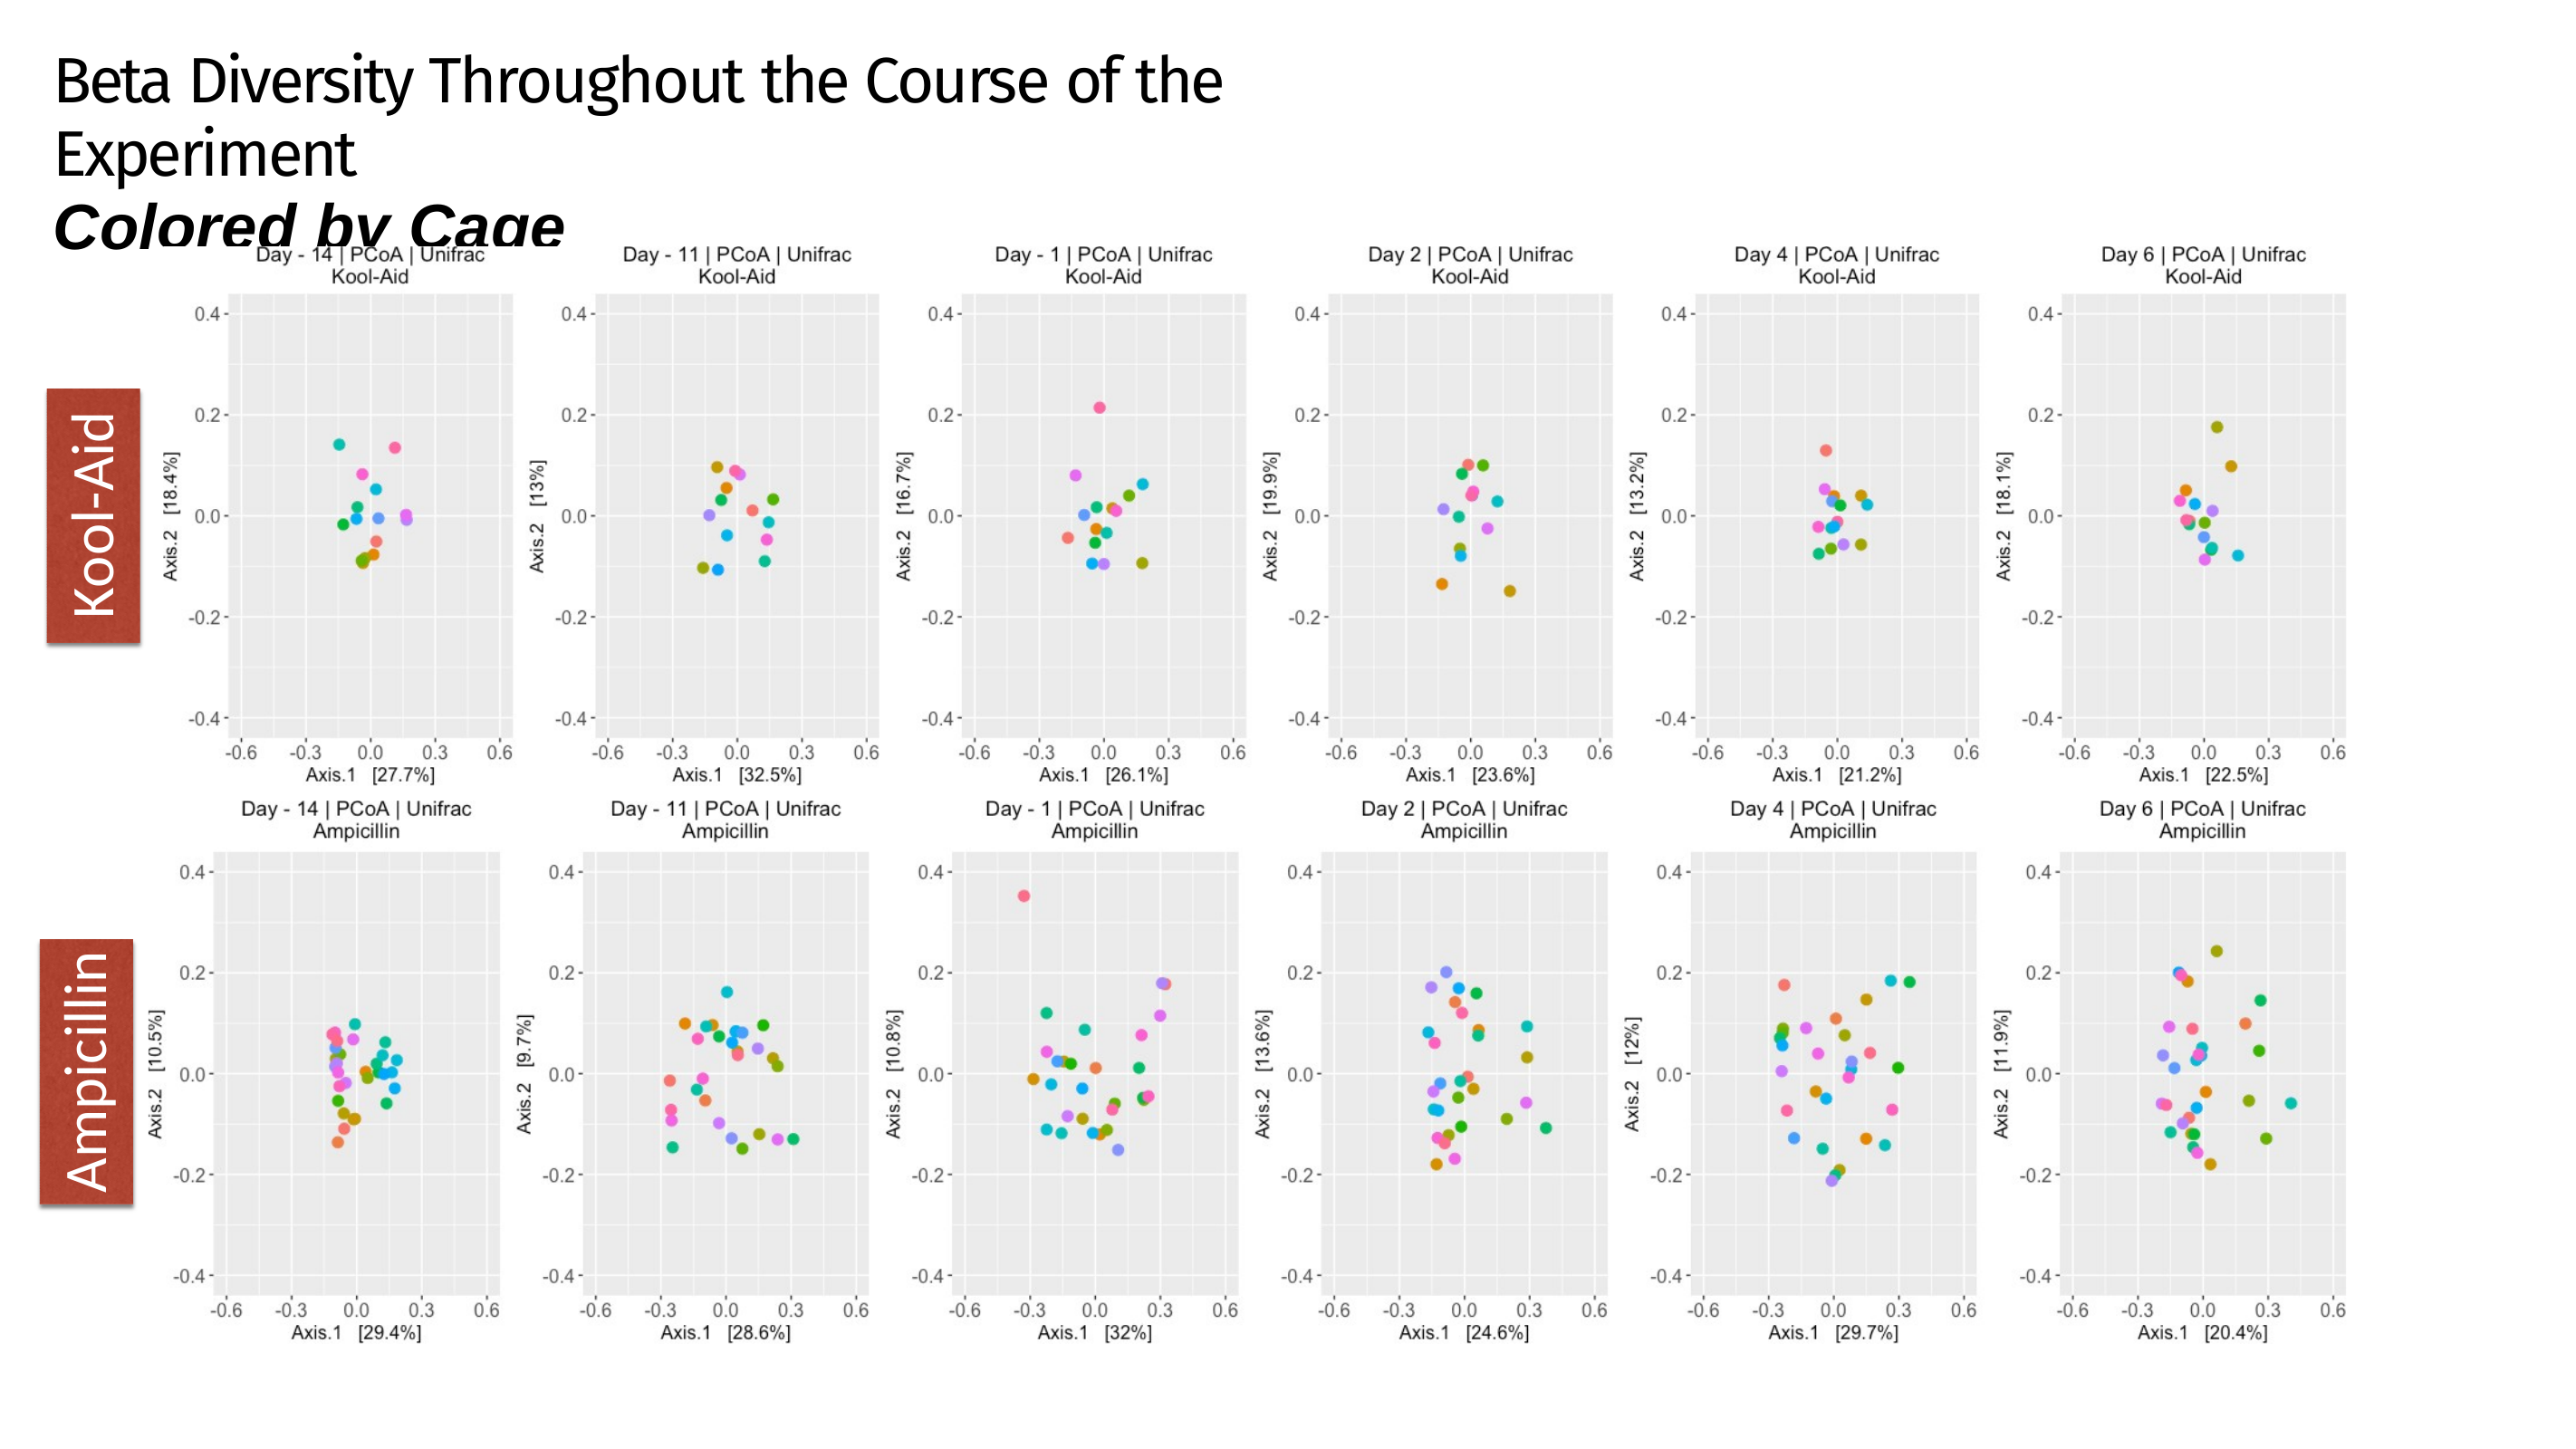

# Beta Diversity Throughout the Course of the Experiment
Colored by Cage

Kool-Aid

Ampicillin